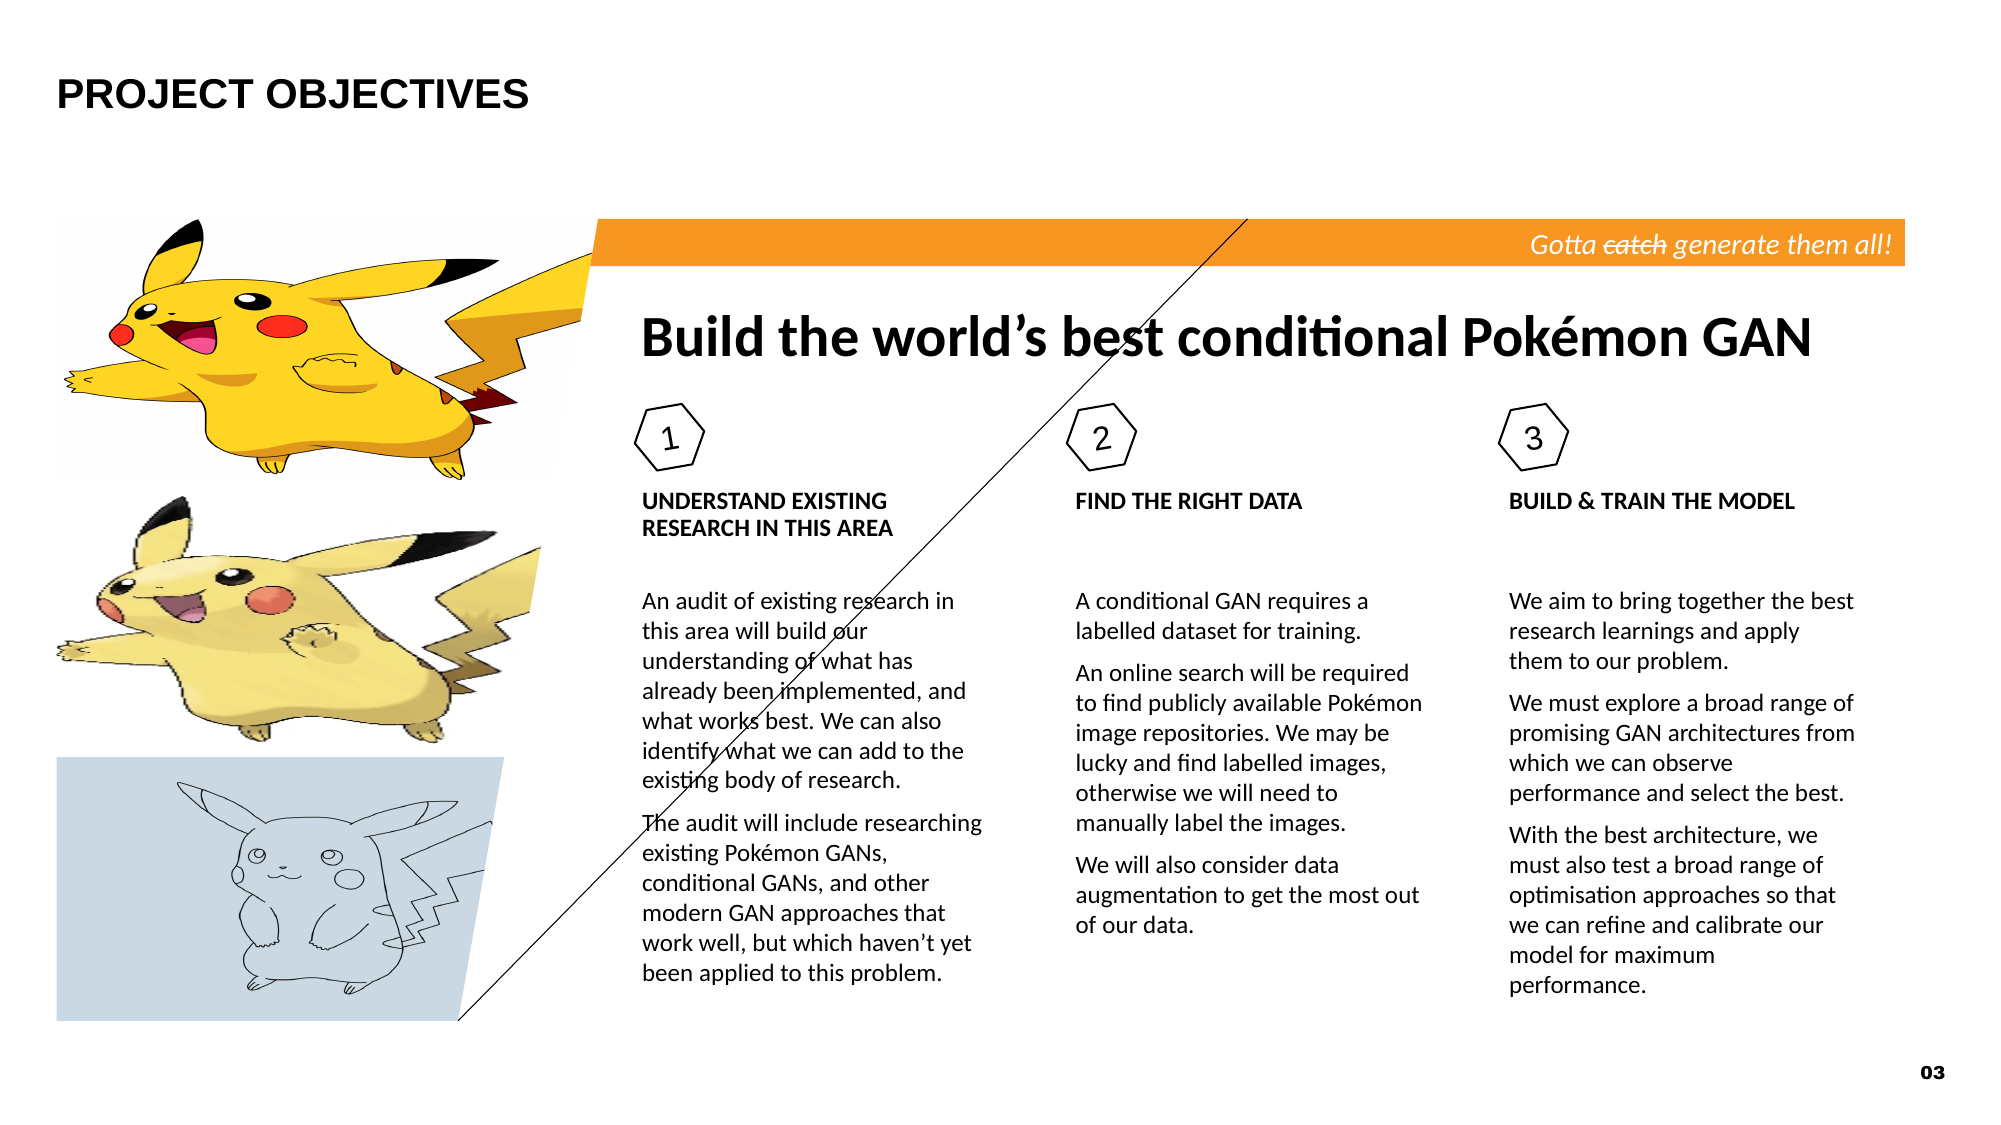

# PROJECT OBJECTIVES

Gotta catch generate them all!
Build the world’s best conditional Pokémon GAN
1
2
3

UNDERSTAND EXISTING RESEARCH IN THIS AREA
FIND THE RIGHT DATA
BUILD & TRAIN THE MODEL
An audit of existing research in this area will build our understanding of what has already been implemented, and what works best. We can also identify what we can add to the existing body of research.
The audit will include researching existing Pokémon GANs, conditional GANs, and other modern GAN approaches that work well, but which haven’t yet been applied to this problem.
A conditional GAN requires a labelled dataset for training.
An online search will be required to find publicly available Pokémon image repositories. We may be lucky and find labelled images, otherwise we will need to manually label the images.
We will also consider data augmentation to get the most out of our data.
We aim to bring together the best research learnings and apply them to our problem.
We must explore a broad range of promising GAN architectures from which we can observe performance and select the best.
With the best architecture, we must also test a broad range of optimisation approaches so that we can refine and calibrate our model for maximum performance.